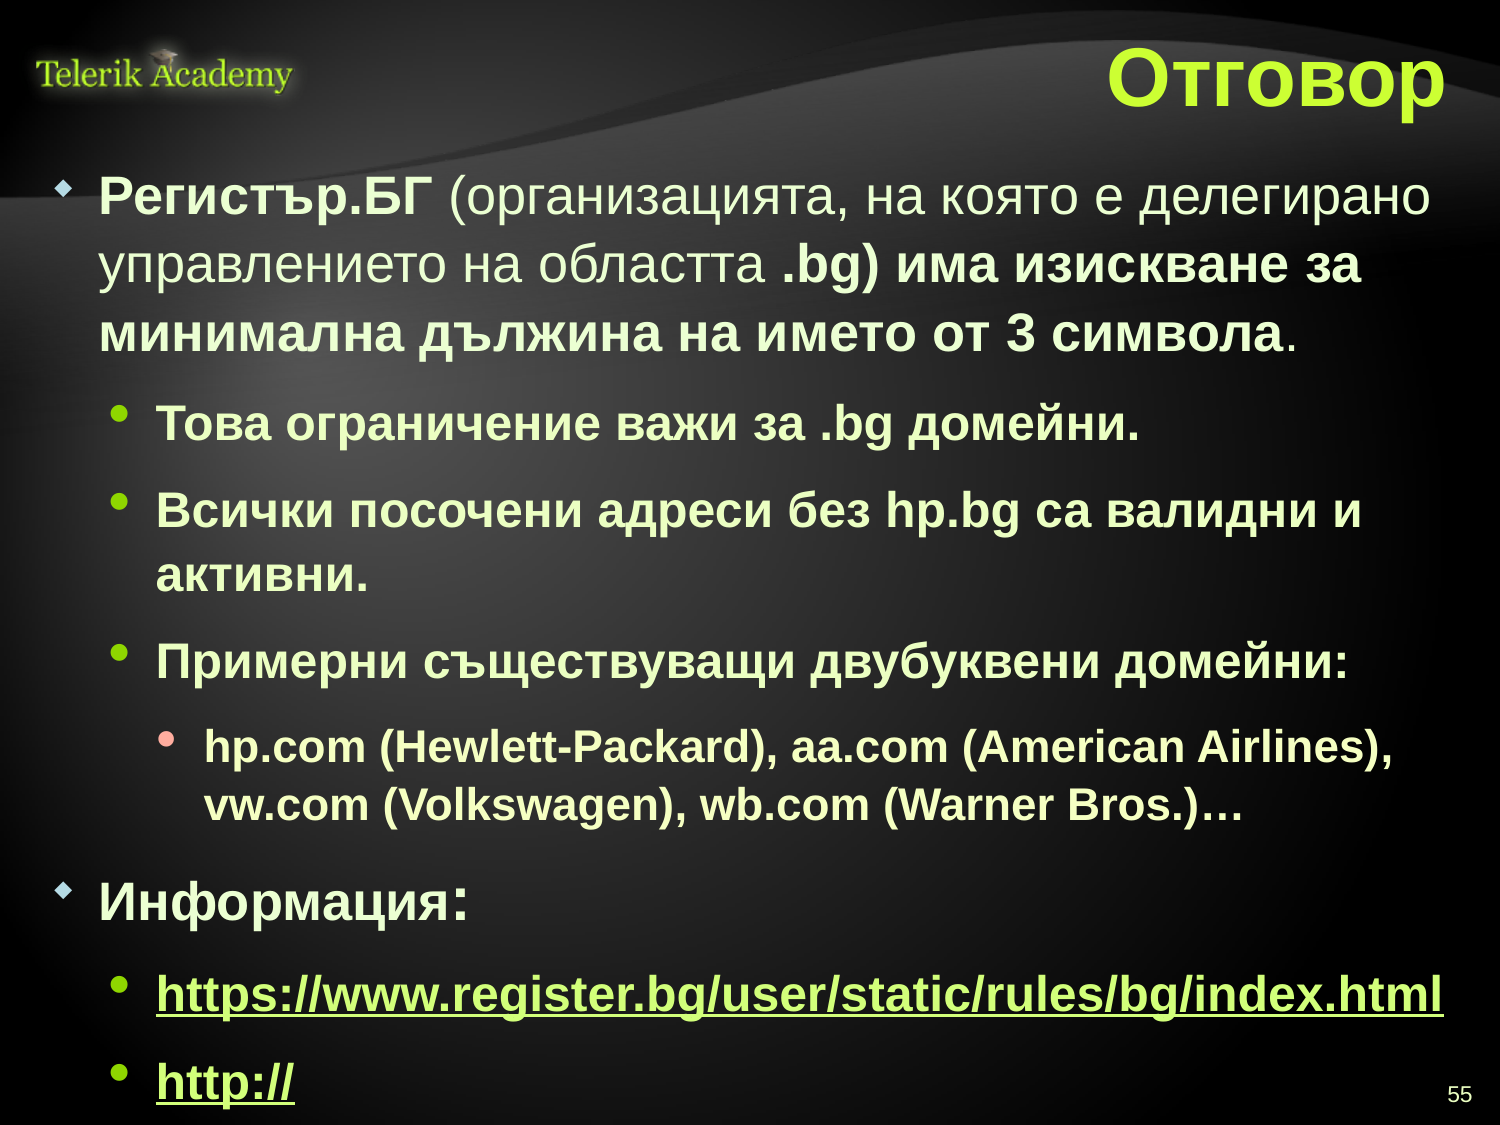

# Отговор
Регистър.БГ (организацията, на която е делегирано управлението на областта .bg) има изискване за минимална дължина на името от 3 символа.
Това ограничение важи за .bg домейни.
Всички посочени адреси без hp.bg са валидни и активни.
Примерни съществуващи двубуквени домейни:
hp.com (Hewlett-Packard), aa.com (American Airlines), vw.com (Volkswagen), wb.com (Warner Bros.)…
Информация:
https://www.register.bg/user/static/rules/bg/index.html
http://en.wikipedia.org/wiki/Single-letter_second-level_domain
55